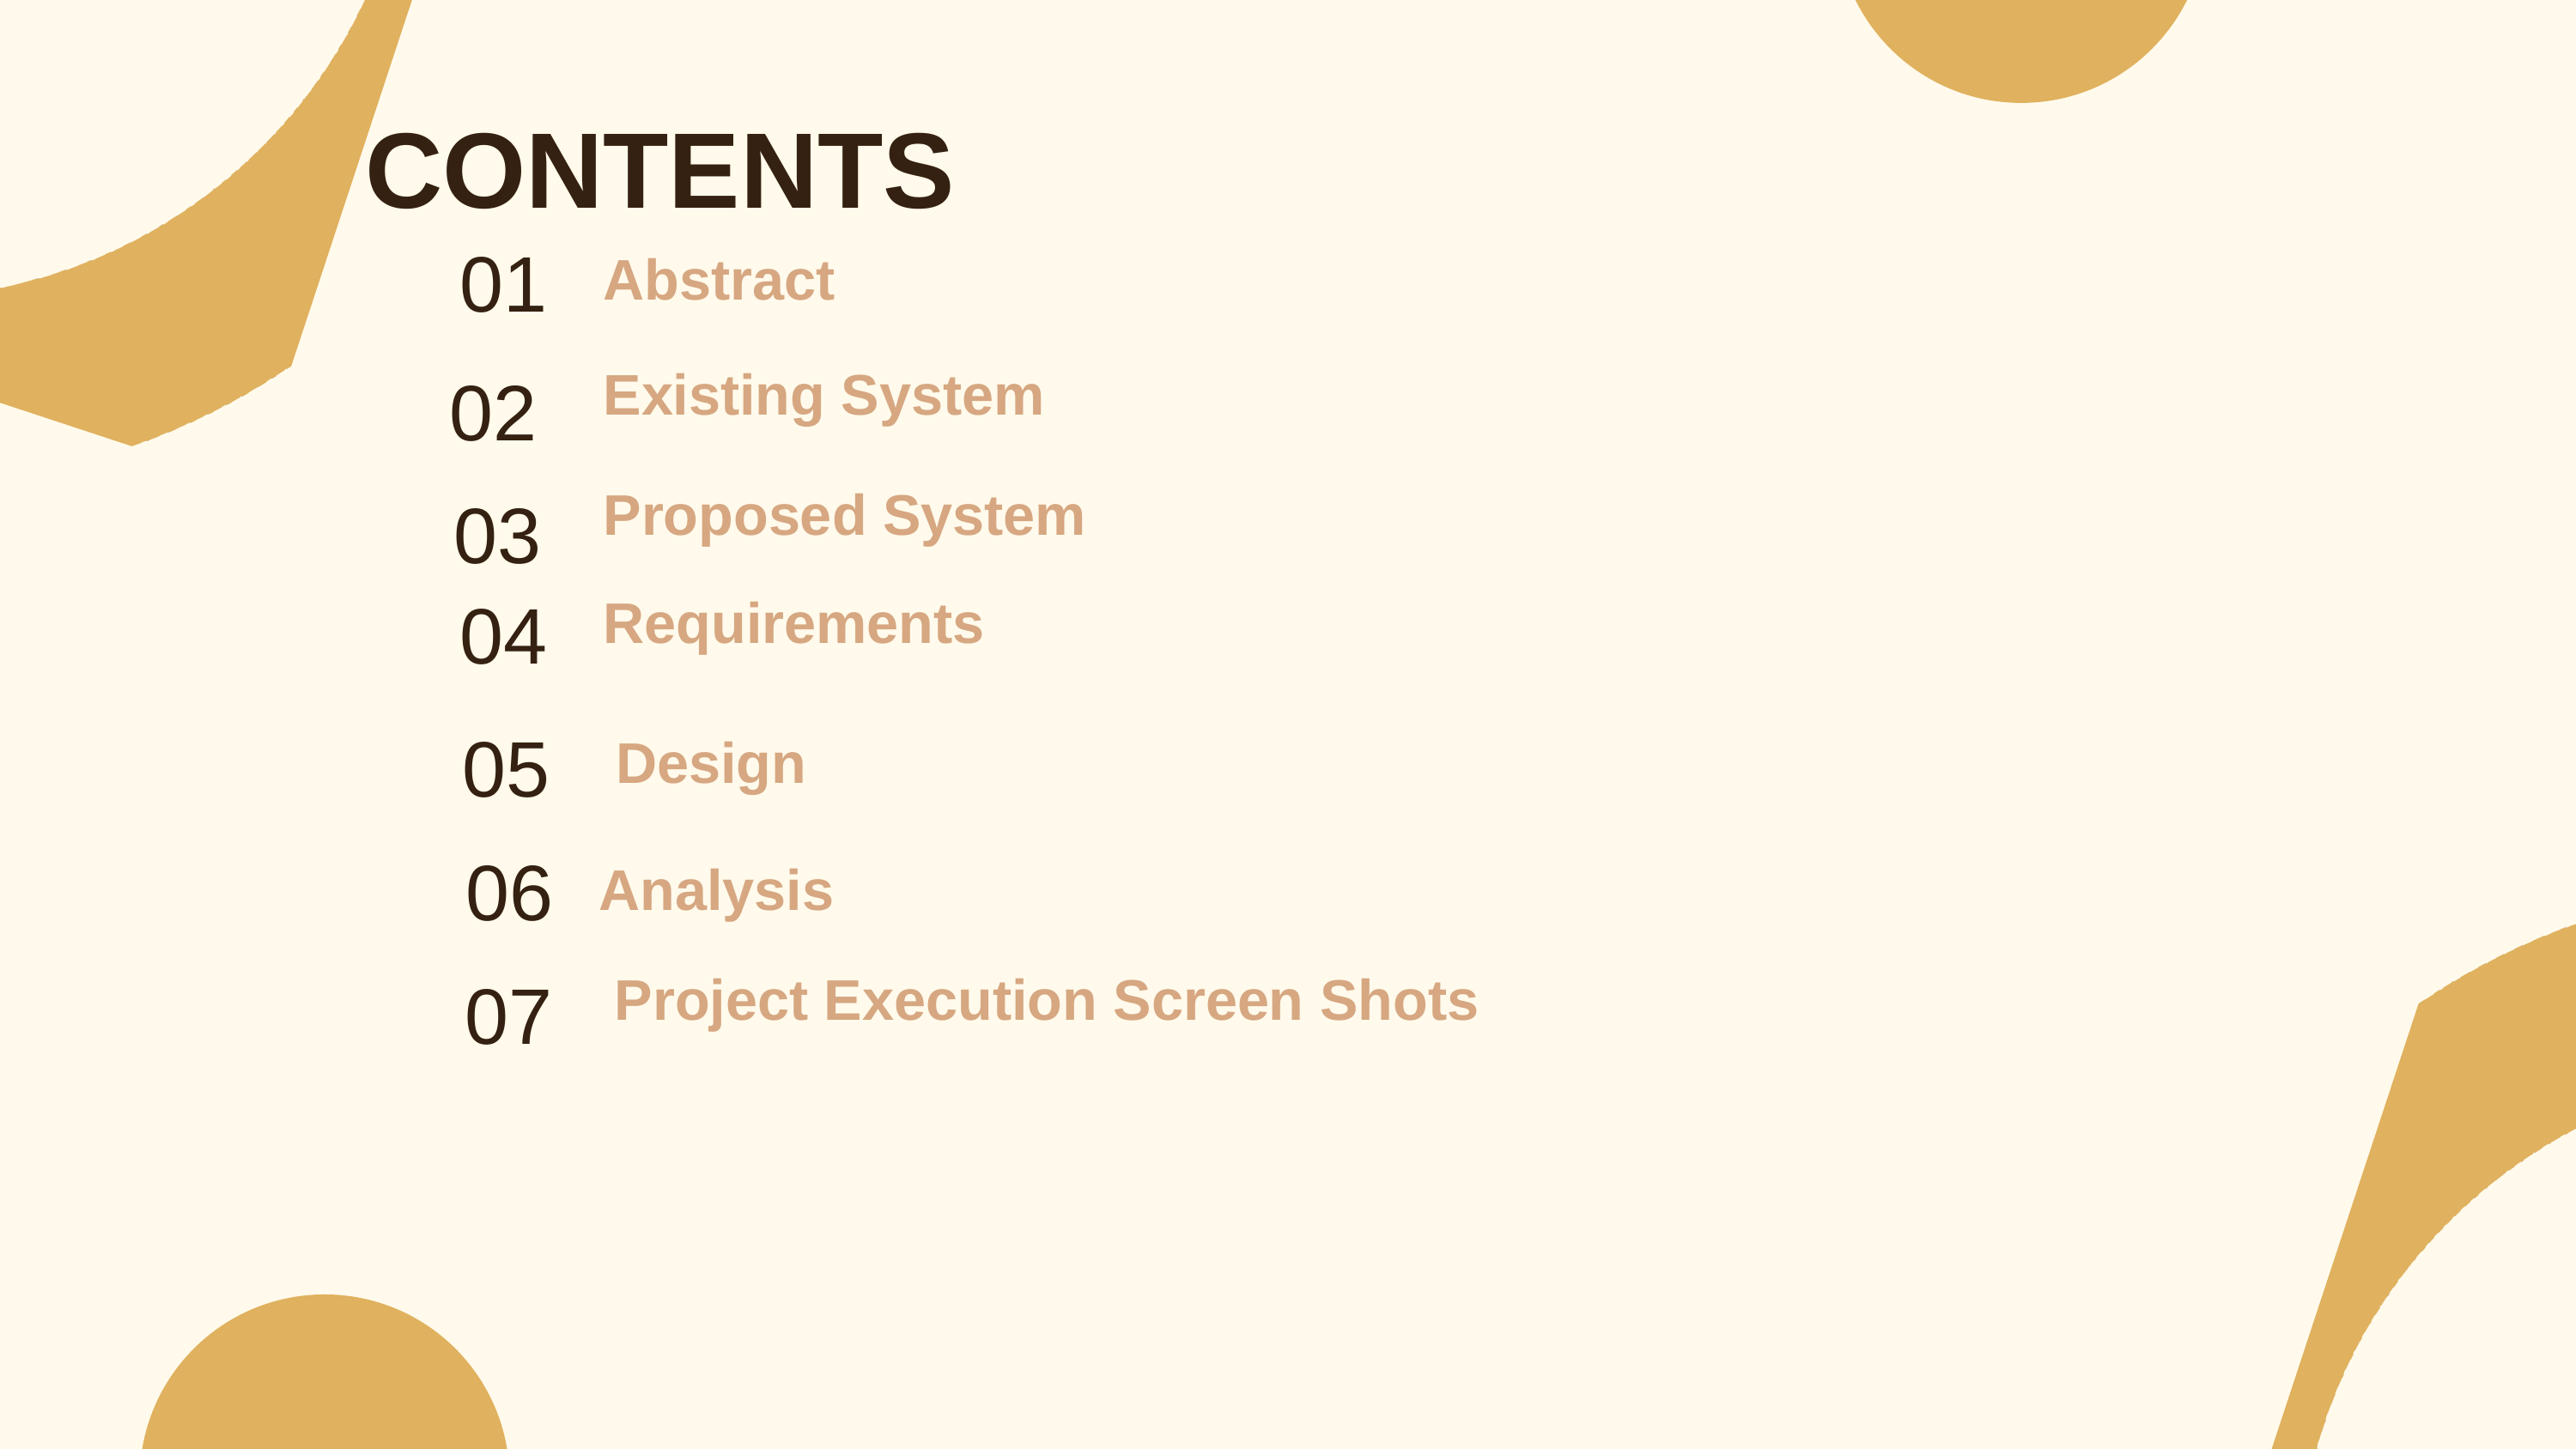

CONTENTS
01
Abstract
02
Existing System
03
Proposed System
04
Requirements
05
Design
06
Analysis
07
 Project Execution Screen Shots